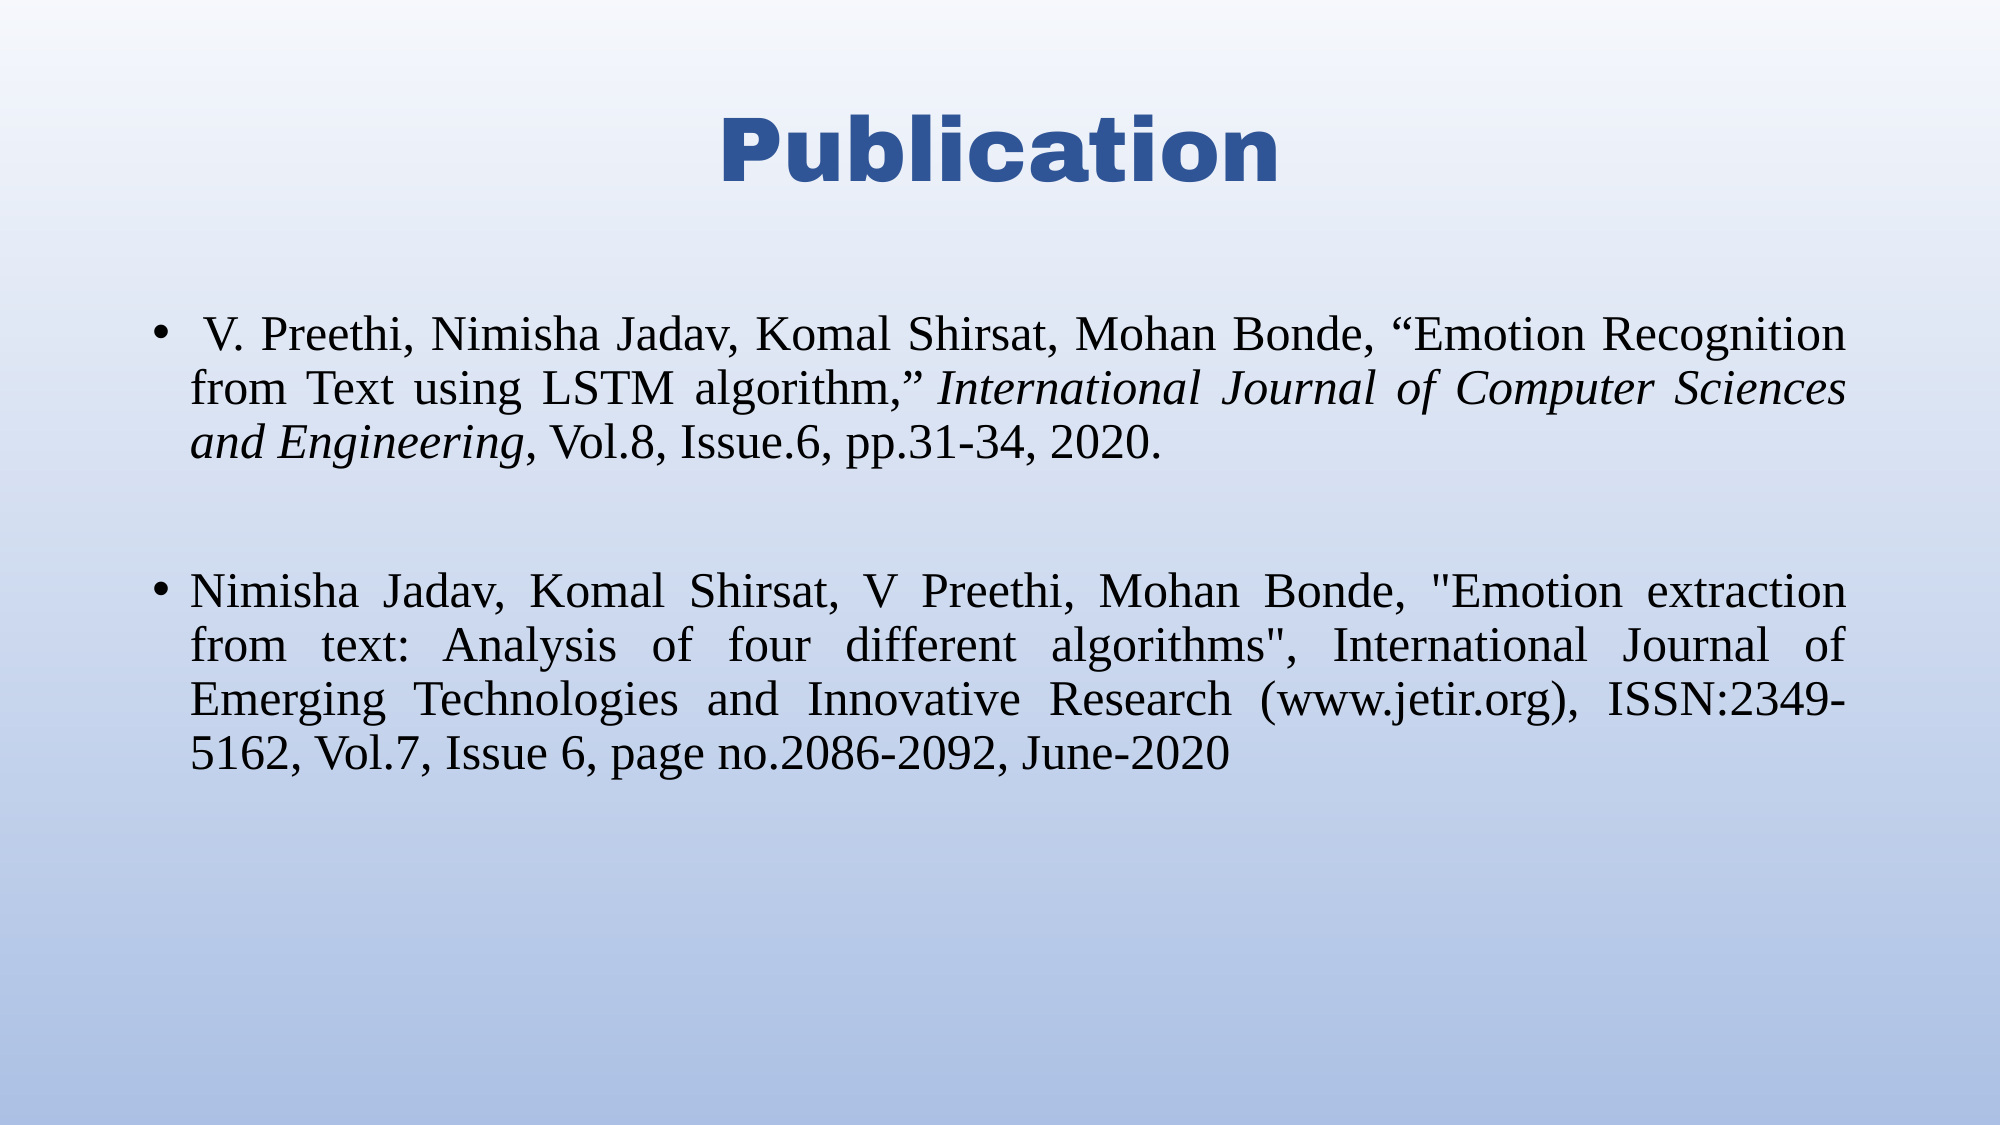

# Publication
 V. Preethi, Nimisha Jadav, Komal Shirsat, Mohan Bonde, “Emotion Recognition from Text using LSTM algorithm,” International Journal of Computer Sciences and Engineering, Vol.8, Issue.6, pp.31-34, 2020.

Nimisha Jadav, Komal Shirsat, V Preethi, Mohan Bonde, "Emotion extraction from text: Analysis of four different algorithms", International Journal of Emerging Technologies and Innovative Research (www.jetir.org), ISSN:2349-5162, Vol.7, Issue 6, page no.2086-2092, June-2020